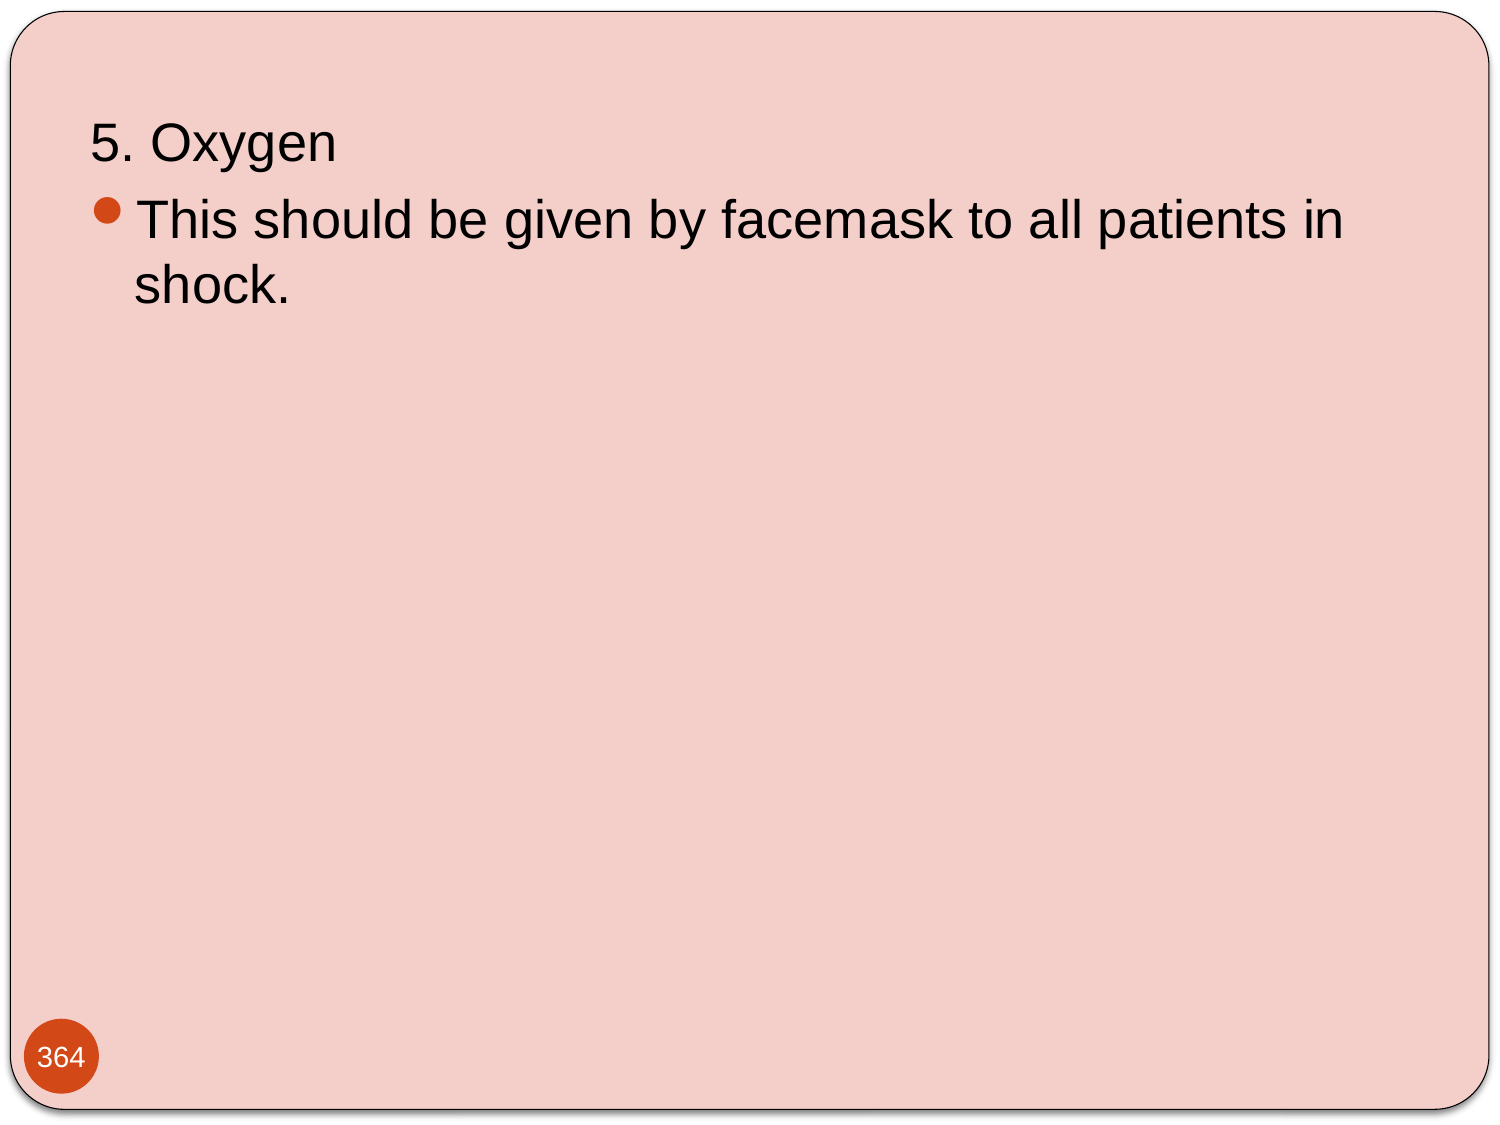

5. Oxygen
This should be given by facemask to all patients in shock.
364